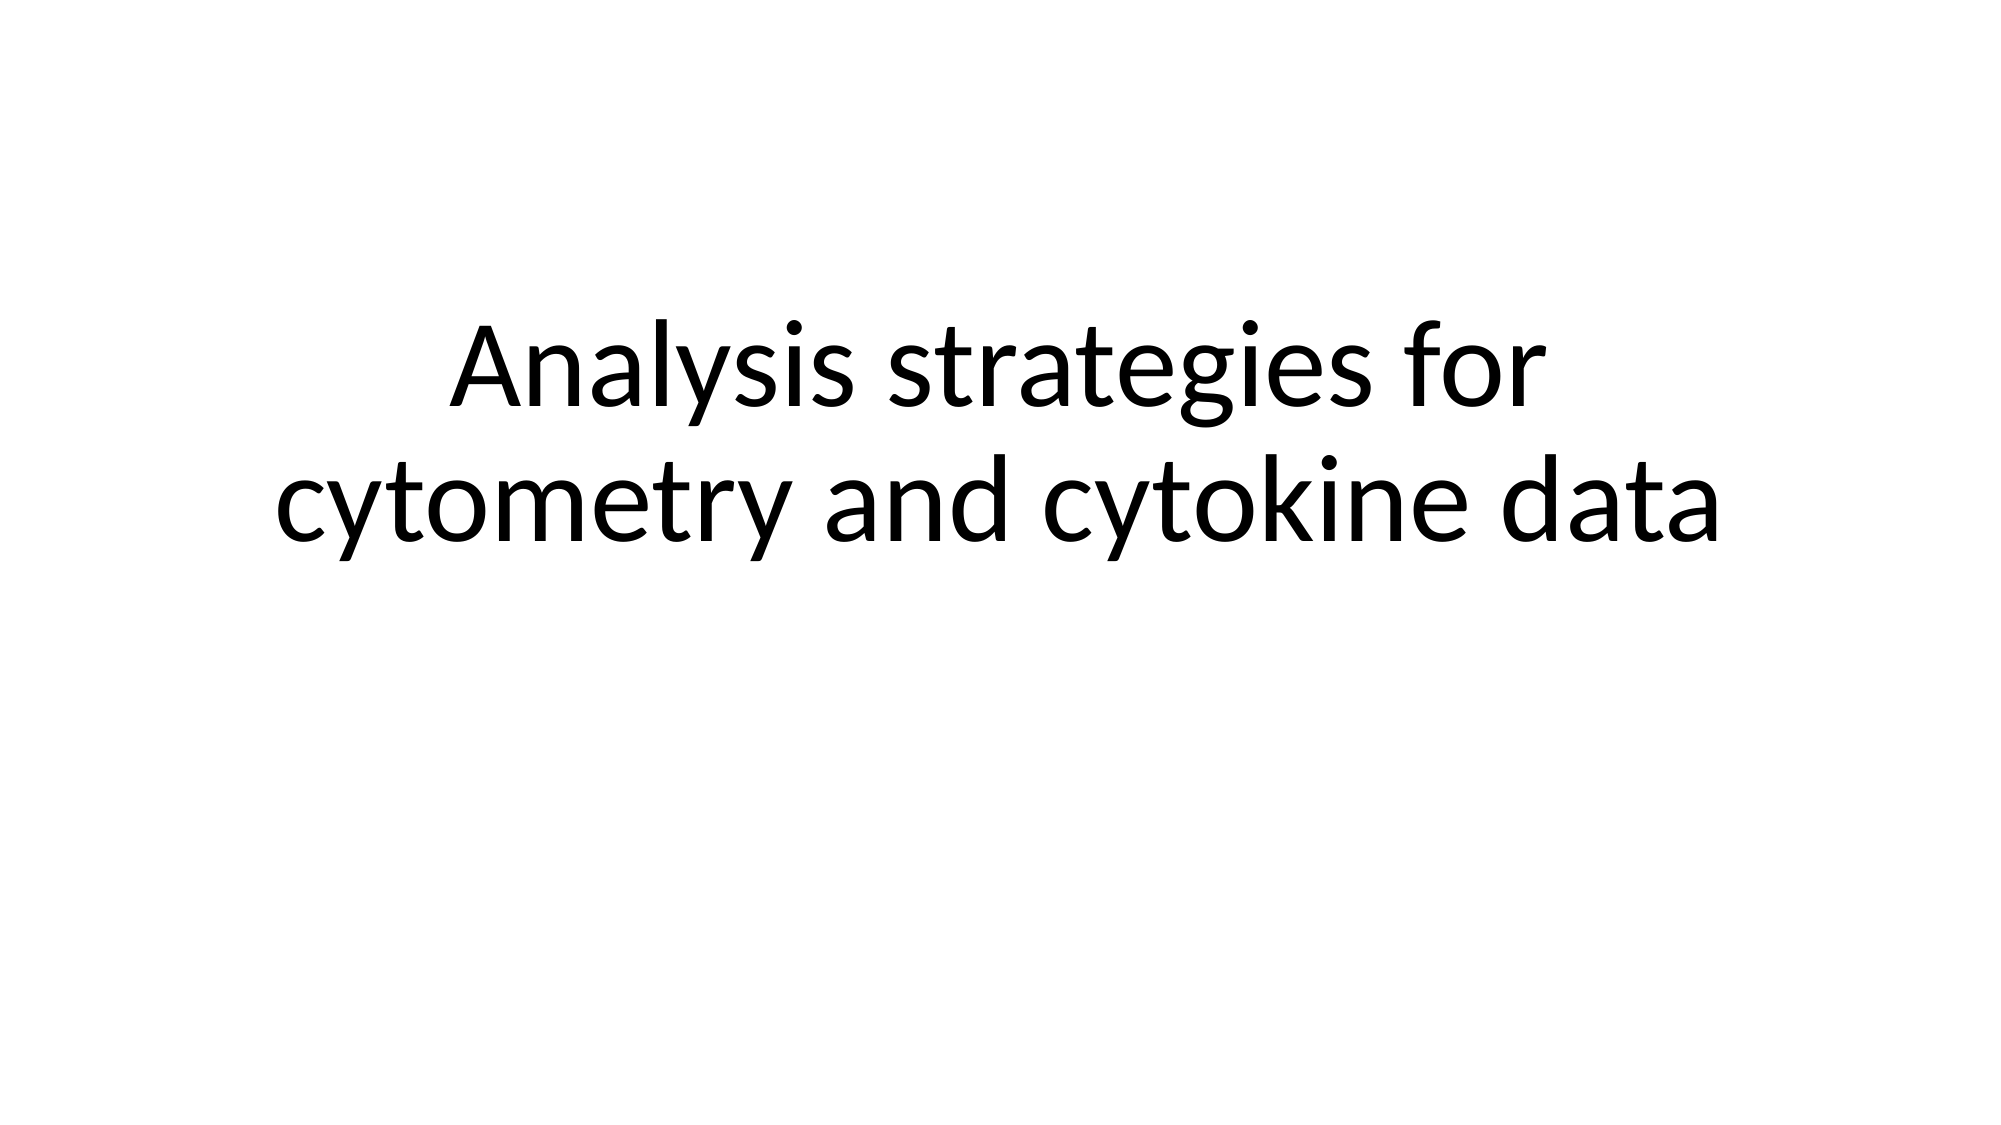

# Analysis strategies for cytometry and cytokine data
Alexandra Roux, Fabien Pitoiset, Phuong Pham,
Nicolas Tchitchek and Michelle Rosenzwajg